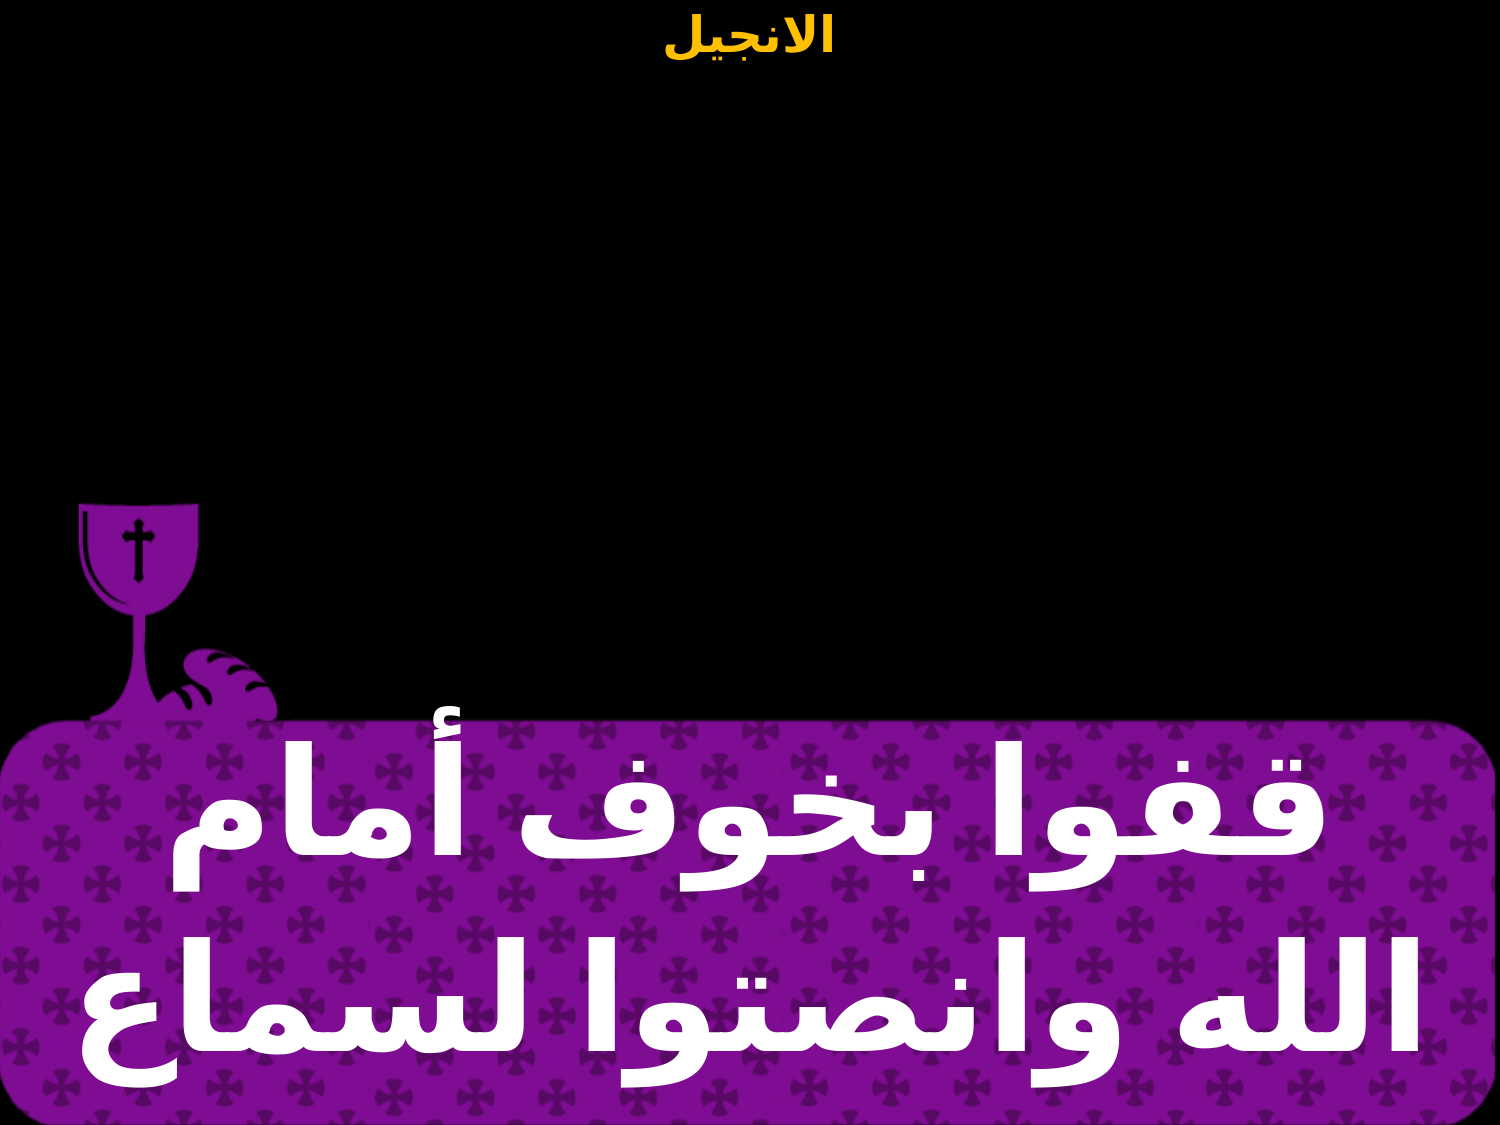

| قفوا بخوف أمام الله وانصتوا لسماع انجيله المقدس |
| --- |